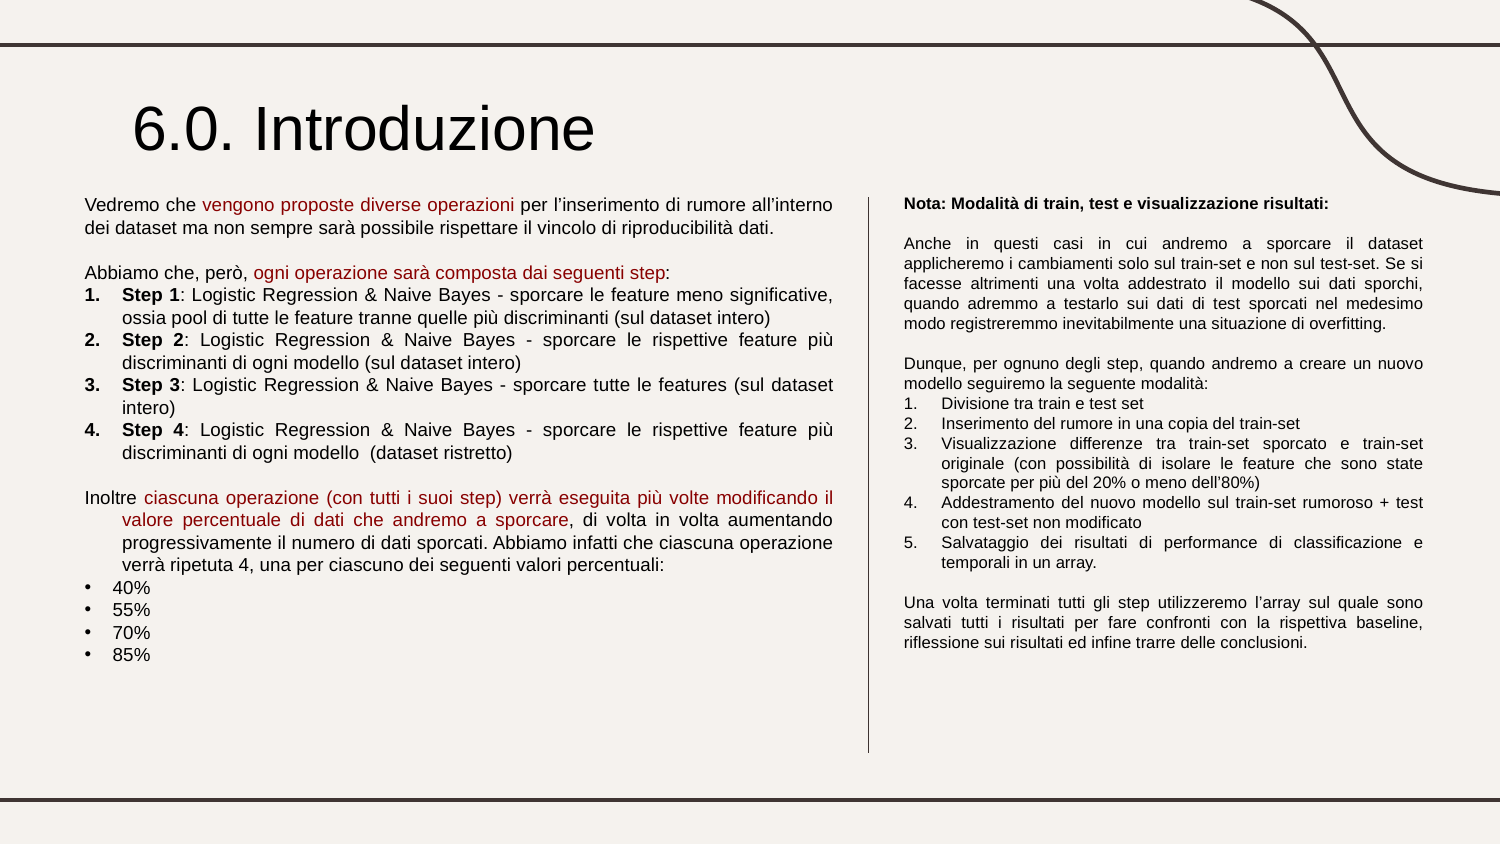

# 6.0. Introduzione
Vedremo che vengono proposte diverse operazioni per l’inserimento di rumore all’interno dei dataset ma non sempre sarà possibile rispettare il vincolo di riproducibilità dati.

Abbiamo che, però, ogni operazione sarà composta dai seguenti step:
Step 1: Logistic Regression & Naive Bayes - sporcare le feature meno significative, ossia pool di tutte le feature tranne quelle più discriminanti (sul dataset intero)
Step 2: Logistic Regression & Naive Bayes - sporcare le rispettive feature più discriminanti di ogni modello (sul dataset intero)
Step 3: Logistic Regression & Naive Bayes - sporcare tutte le features (sul dataset intero)
Step 4: Logistic Regression & Naive Bayes - sporcare le rispettive feature più discriminanti di ogni modello  (dataset ristretto)

Inoltre ciascuna operazione (con tutti i suoi step) verrà eseguita più volte modificando il valore percentuale di dati che andremo a sporcare, di volta in volta aumentando progressivamente il numero di dati sporcati. Abbiamo infatti che ciascuna operazione verrà ripetuta 4, una per ciascuno dei seguenti valori percentuali:
40%
55%
70%
85%
Nota: Modalità di train, test e visualizzazione risultati:

Anche in questi casi in cui andremo a sporcare il dataset applicheremo i cambiamenti solo sul train-set e non sul test-set. Se si facesse altrimenti una volta addestrato il modello sui dati sporchi, quando adremmo a testarlo sui dati di test sporcati nel medesimo modo registreremmo inevitabilmente una situazione di overfitting.

Dunque, per ognuno degli step, quando andremo a creare un nuovo modello seguiremo la seguente modalità:
Divisione tra train e test set
Inserimento del rumore in una copia del train-set
Visualizzazione differenze tra train-set sporcato e train-set originale (con possibilità di isolare le feature che sono state sporcate per più del 20% o meno dell’80%)
Addestramento del nuovo modello sul train-set rumoroso + test con test-set non modificato
Salvataggio dei risultati di performance di classificazione e temporali in un array.

Una volta terminati tutti gli step utilizzeremo l’array sul quale sono salvati tutti i risultati per fare confronti con la rispettiva baseline, riflessione sui risultati ed infine trarre delle conclusioni.